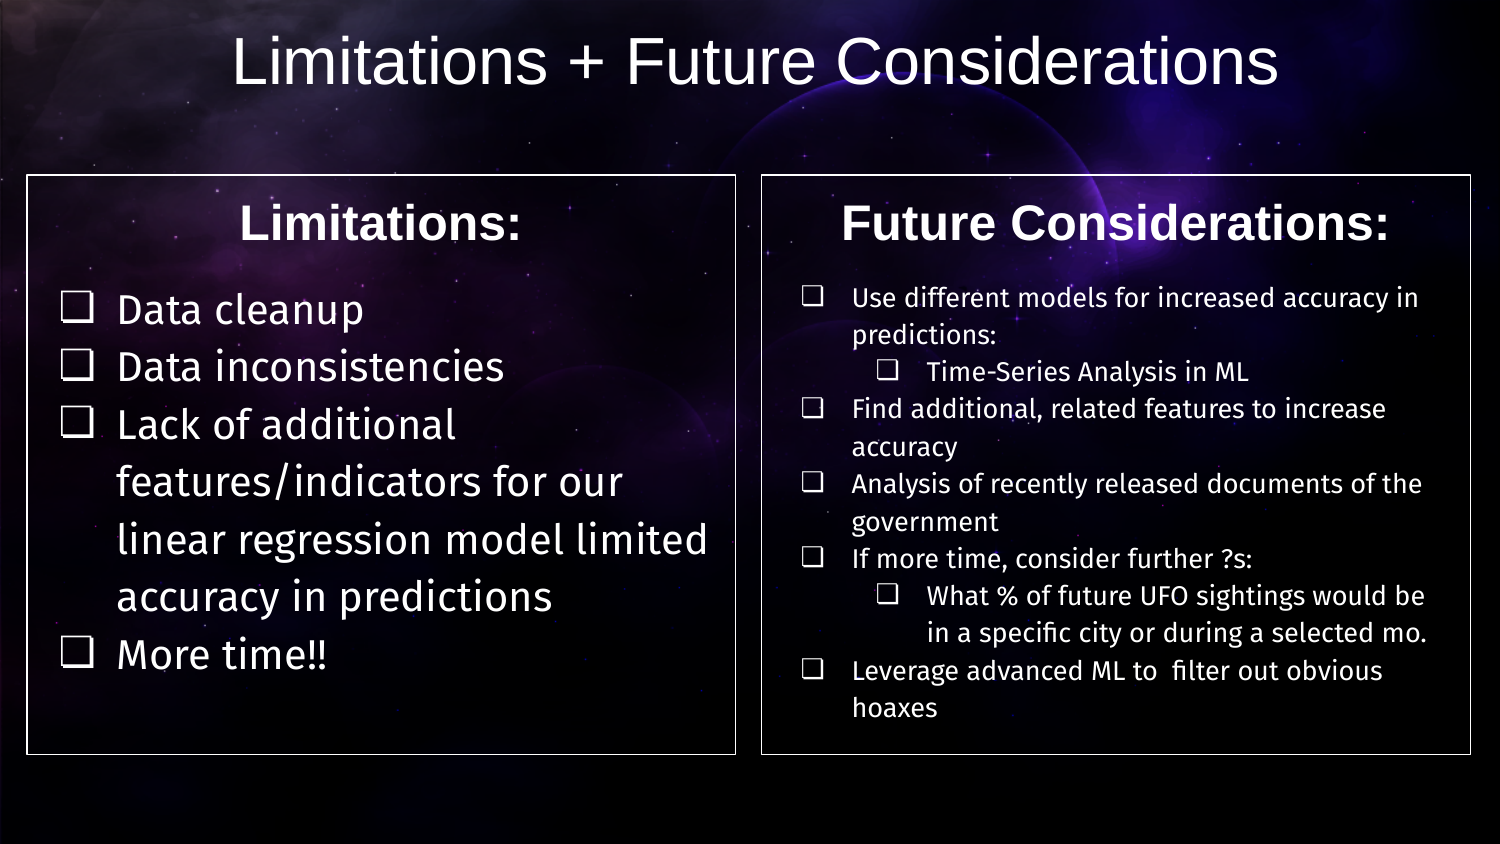

# Limitations + Future Considerations
Limitations:

Data cleanup
Data inconsistencies
Lack of additional features/indicators for our linear regression model limited accuracy in predictions
More time!!

Future Considerations:

Use different models for increased accuracy in predictions:
Time-Series Analysis in ML
Find additional, related features to increase accuracy
Analysis of recently released documents of the government
If more time, consider further ?s:
What % of future UFO sightings would be in a specific city or during a selected mo.
Leverage advanced ML to  filter out obvious hoaxes